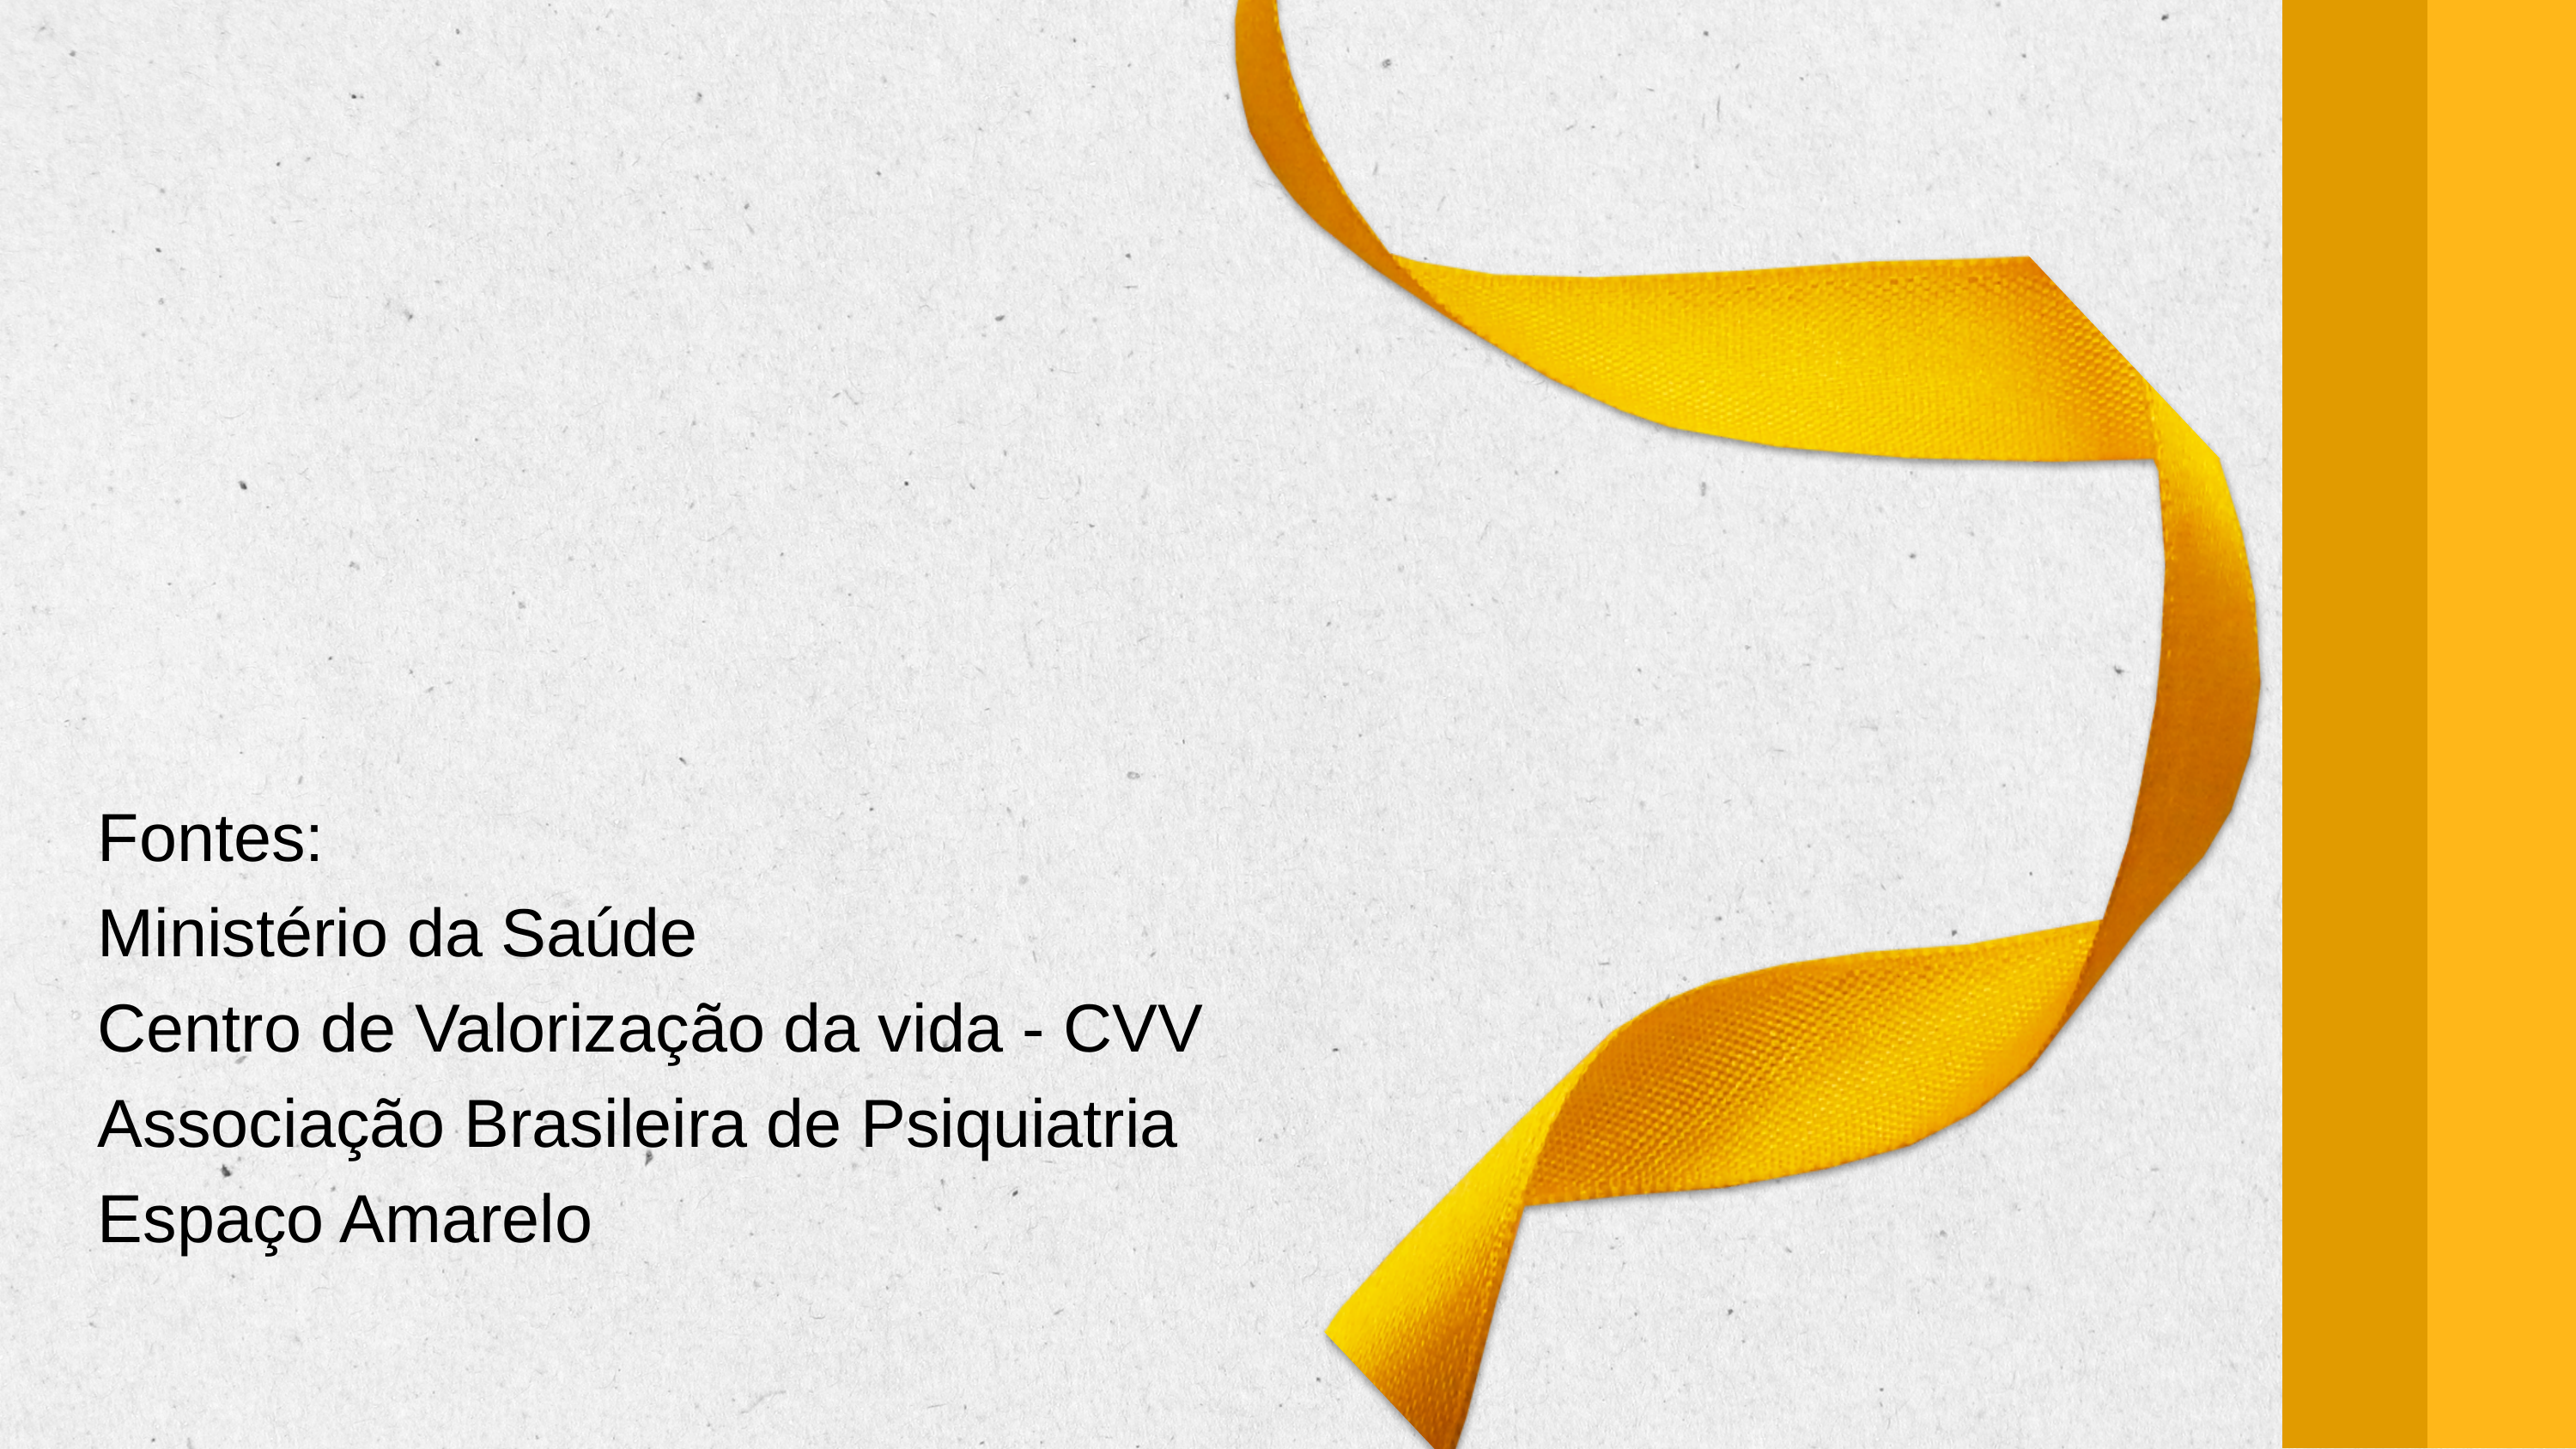

Fontes:
Ministério da Saúde
Centro de Valorização da vida - CVV
Associação Brasileira de Psiquiatria
Espaço Amarelo